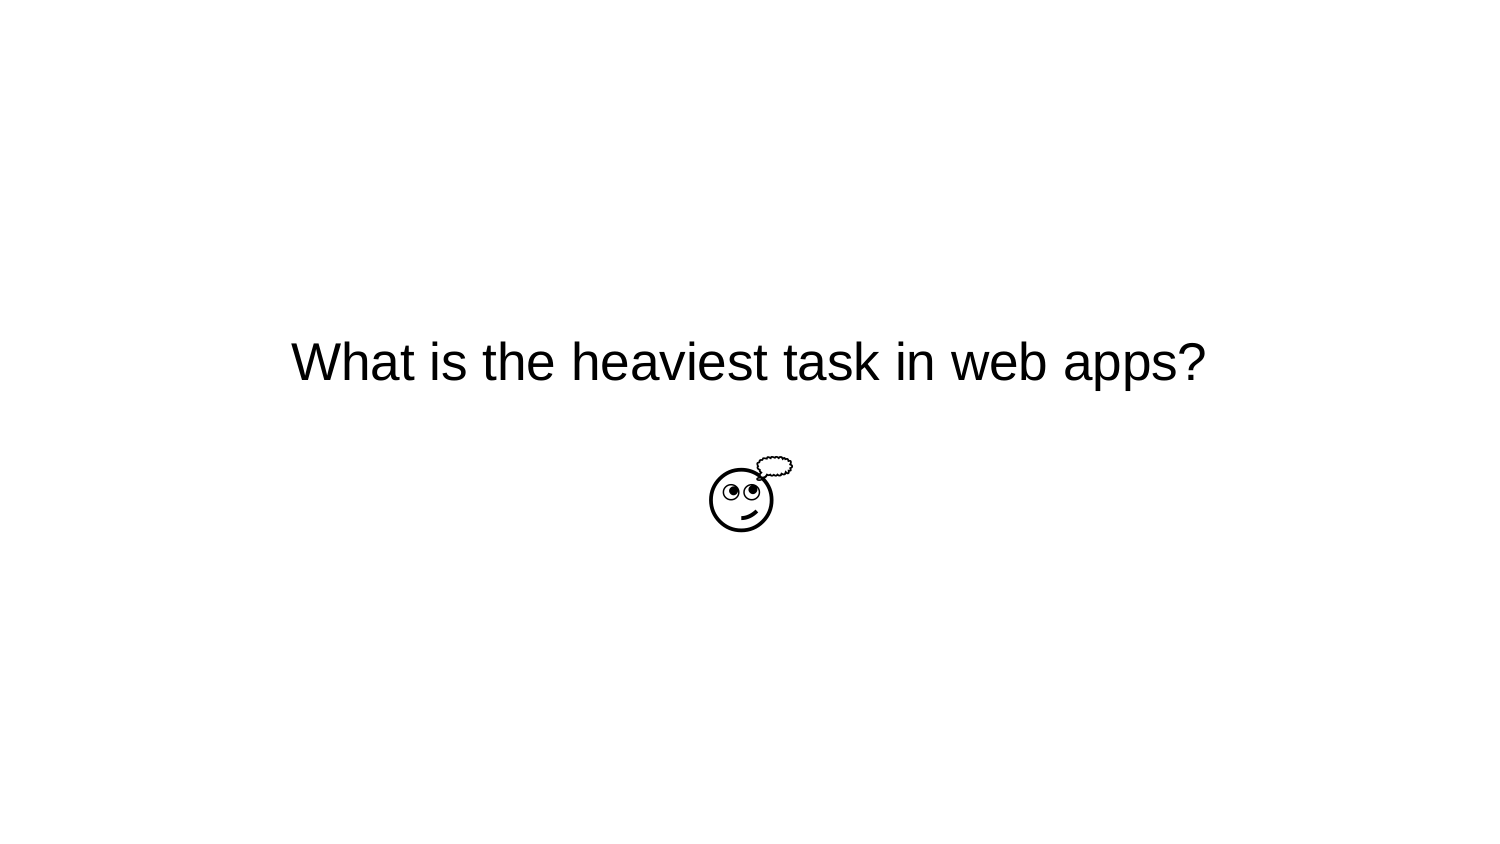

What is the heaviest task in web apps?
🤔